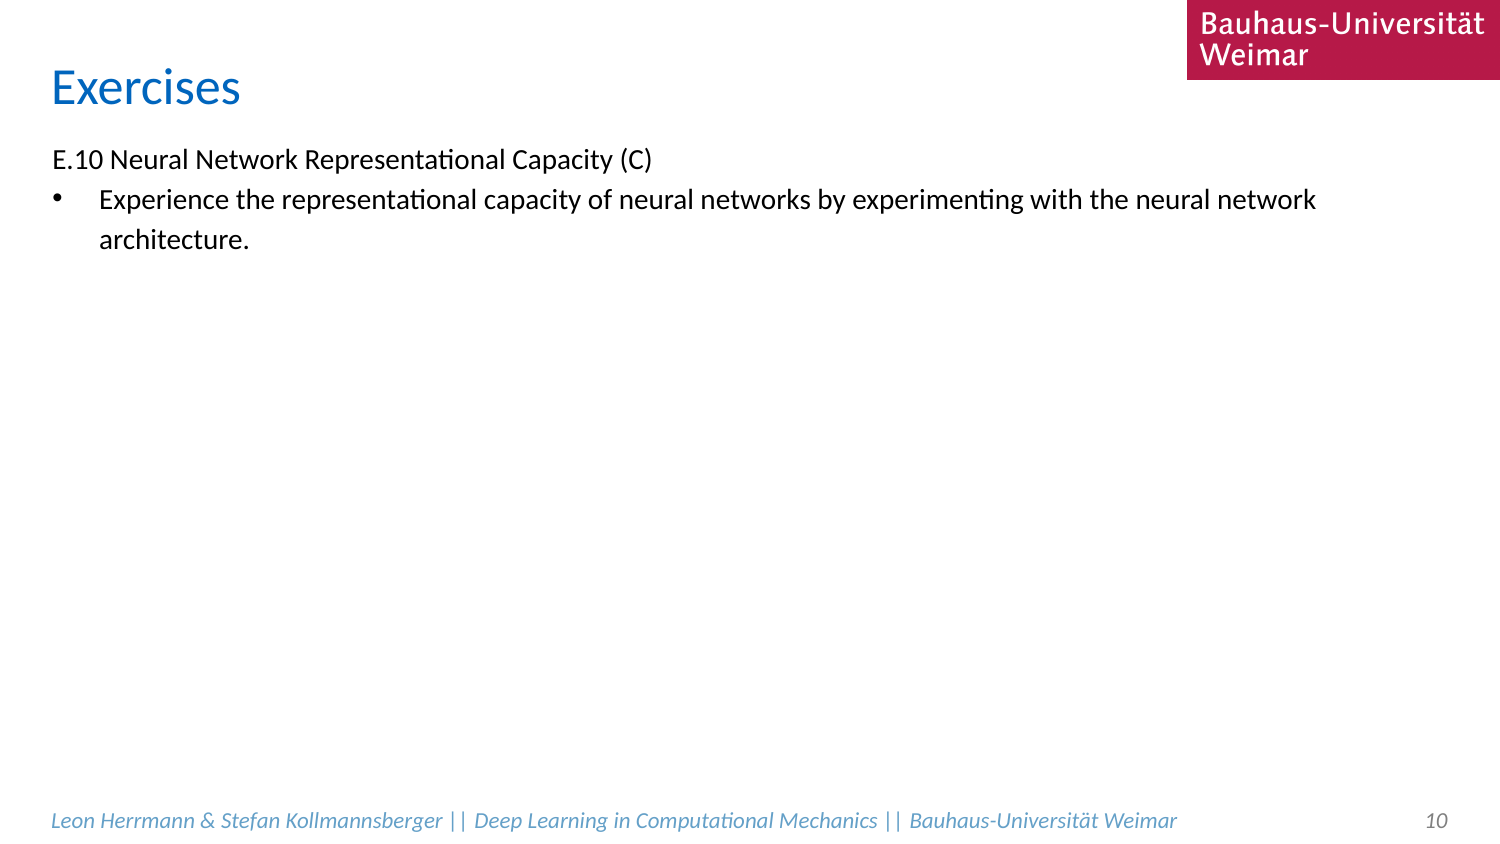

# Exercises
E.10 Neural Network Representational Capacity (C)
Experience the representational capacity of neural networks by experimenting with the neural network architecture.
Leon Herrmann & Stefan Kollmannsberger || Deep Learning in Computational Mechanics || Bauhaus-Universität Weimar
10